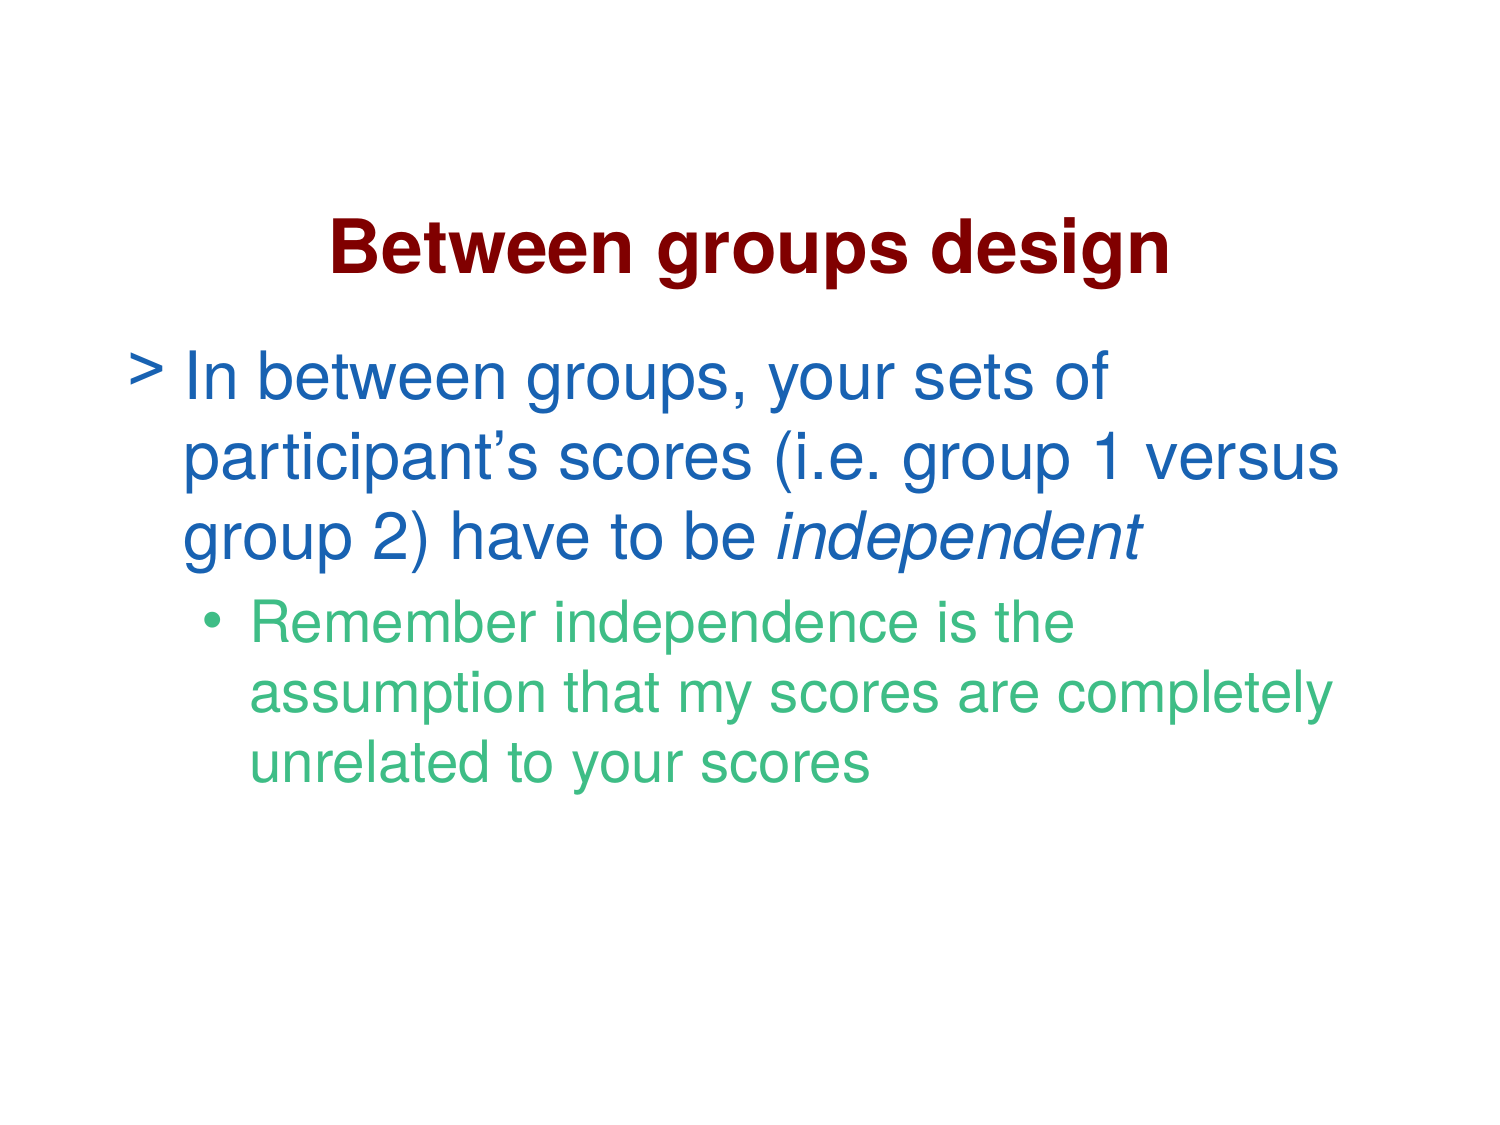

# Between groups design
In between groups, your sets of participant’s scores (i.e. group 1 versus group 2) have to be independent
Remember independence is the assumption that my scores are completely unrelated to your scores